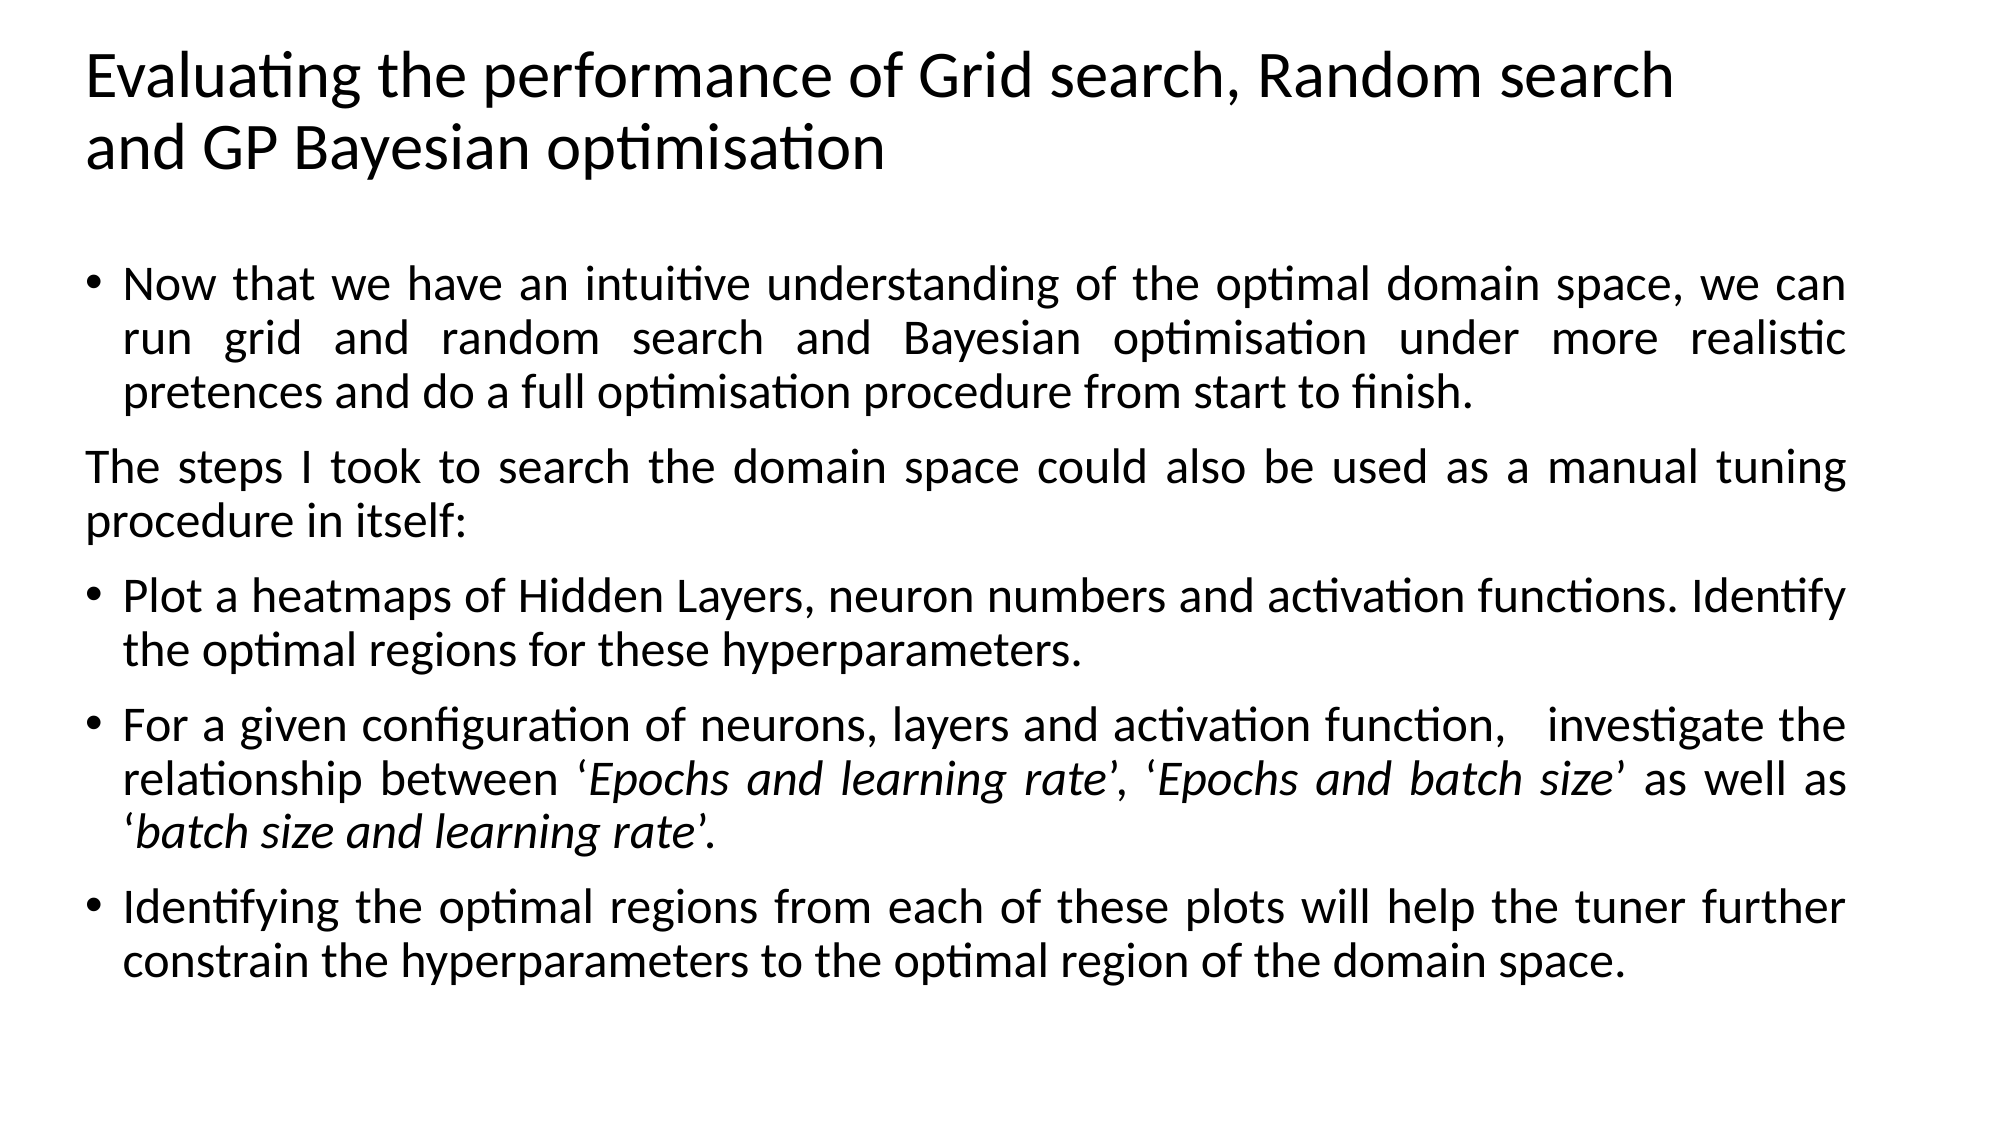

Evaluating the performance of Grid search, Random search and GP Bayesian optimisation
Now that we have an intuitive understanding of the optimal domain space, we can run grid and random search and Bayesian optimisation under more realistic pretences and do a full optimisation procedure from start to finish.
The steps I took to search the domain space could also be used as a manual tuning procedure in itself:
Plot a heatmaps of Hidden Layers, neuron numbers and activation functions. Identify the optimal regions for these hyperparameters.
For a given configuration of neurons, layers and activation function,   investigate the relationship between ‘Epochs and learning rate’, ‘Epochs and batch size’ as well as ‘batch size and learning rate’.
Identifying the optimal regions from each of these plots will help the tuner further constrain the hyperparameters to the optimal region of the domain space.